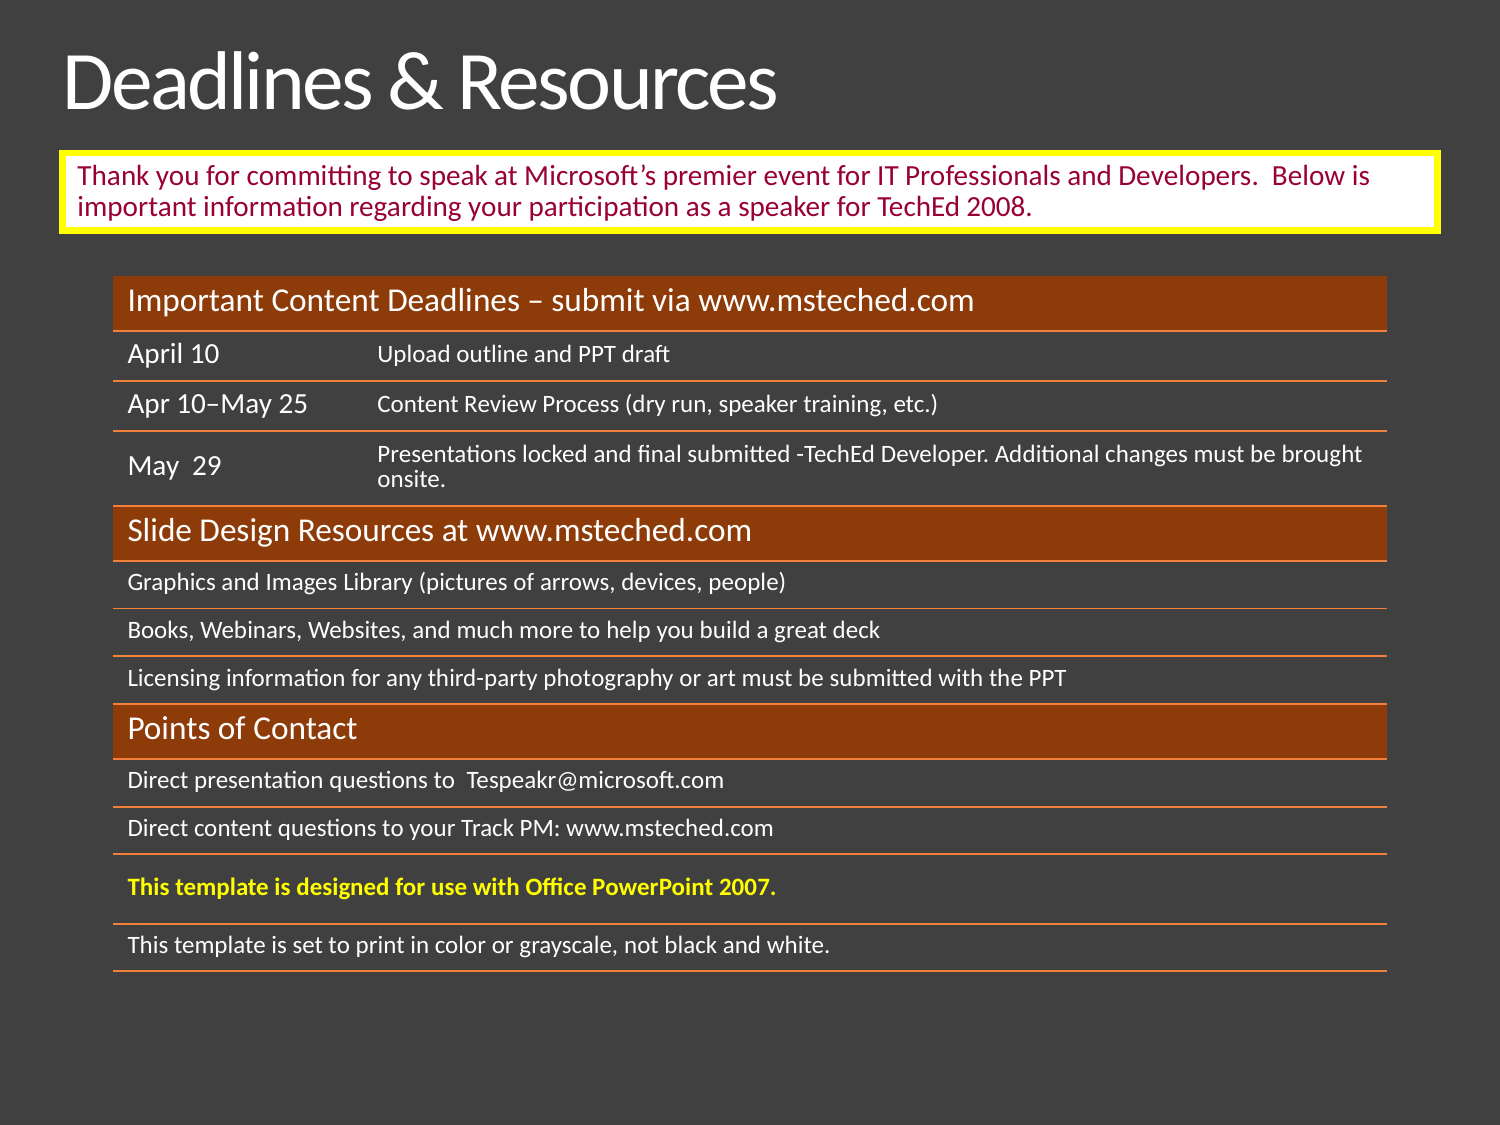

# Deadlines & Resources
Thank you for committing to speak at Microsoft’s premier event for IT Professionals and Developers.  Below is important information regarding your participation as a speaker for TechEd 2008.
| Important Content Deadlines – submit via www.msteched.com |  |
| --- | --- |
| April 10 | Upload outline and PPT draft |
| Apr 10–May 25 | Content Review Process (dry run, speaker training, etc.) |
| May 29 | Presentations locked and final submitted -TechEd Developer. Additional changes must be brought onsite. |
| Slide Design Resources at www.msteched.com |  |
| Graphics and Images Library (pictures of arrows, devices, people) |  |
| Books, Webinars, Websites, and much more to help you build a great deck |  |
| Licensing information for any third-party photography or art must be submitted with the PPT |  |
| Points of Contact |  |
| Direct presentation questions to Tespeakr@microsoft.com |  |
| Direct content questions to your Track PM: www.msteched.com |  |
| This template is designed for use with Office PowerPoint 2007. |  |
| This template is set to print in color or grayscale, not black and white. |  |